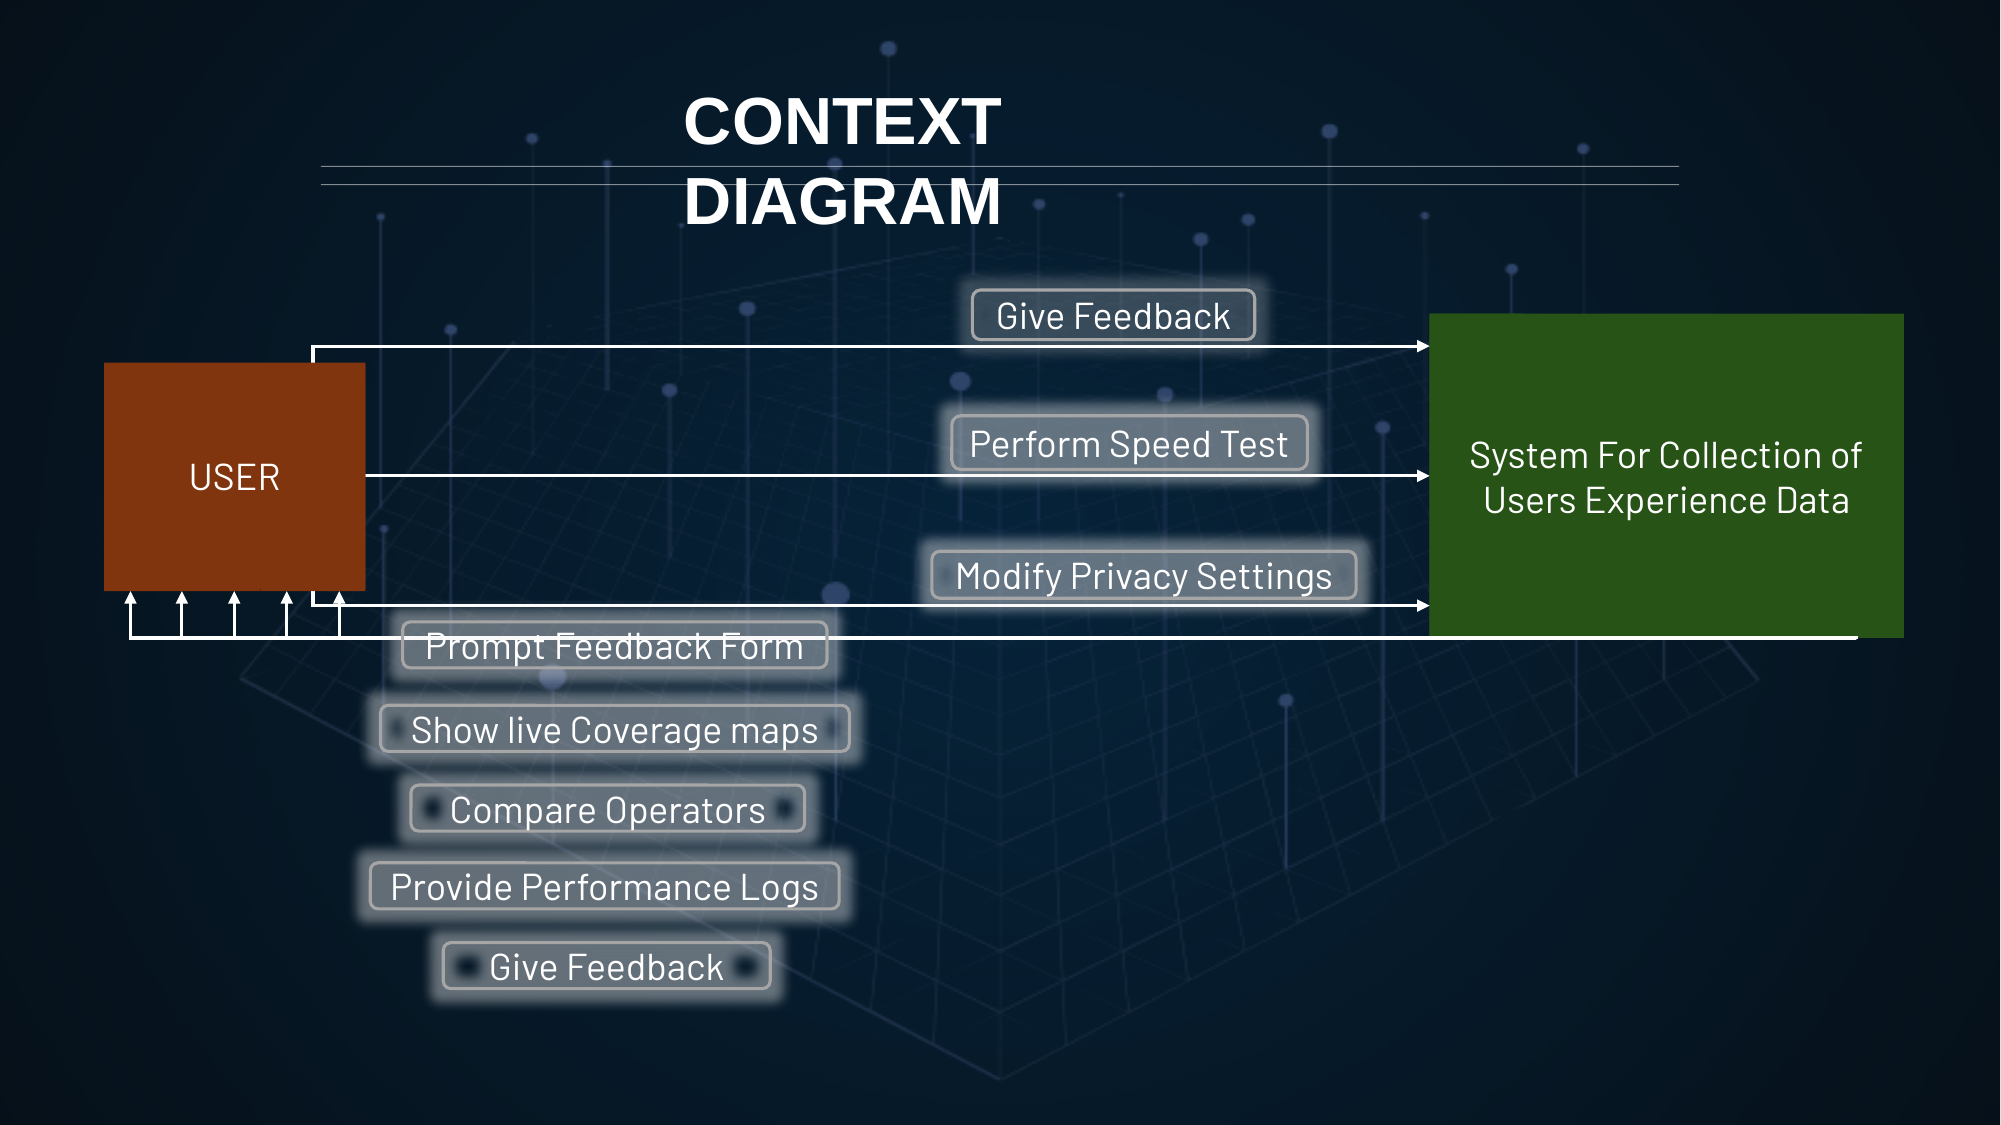

CONTEXT DIAGRAM
Give Feedback

System For Collection of Users Experience Data

USER

Perform Speed Test
Modify Privacy Settings
Prompt Feedback Form
Show live Coverage maps
Compare Operators
Provide Performance Logs
Give Feedback